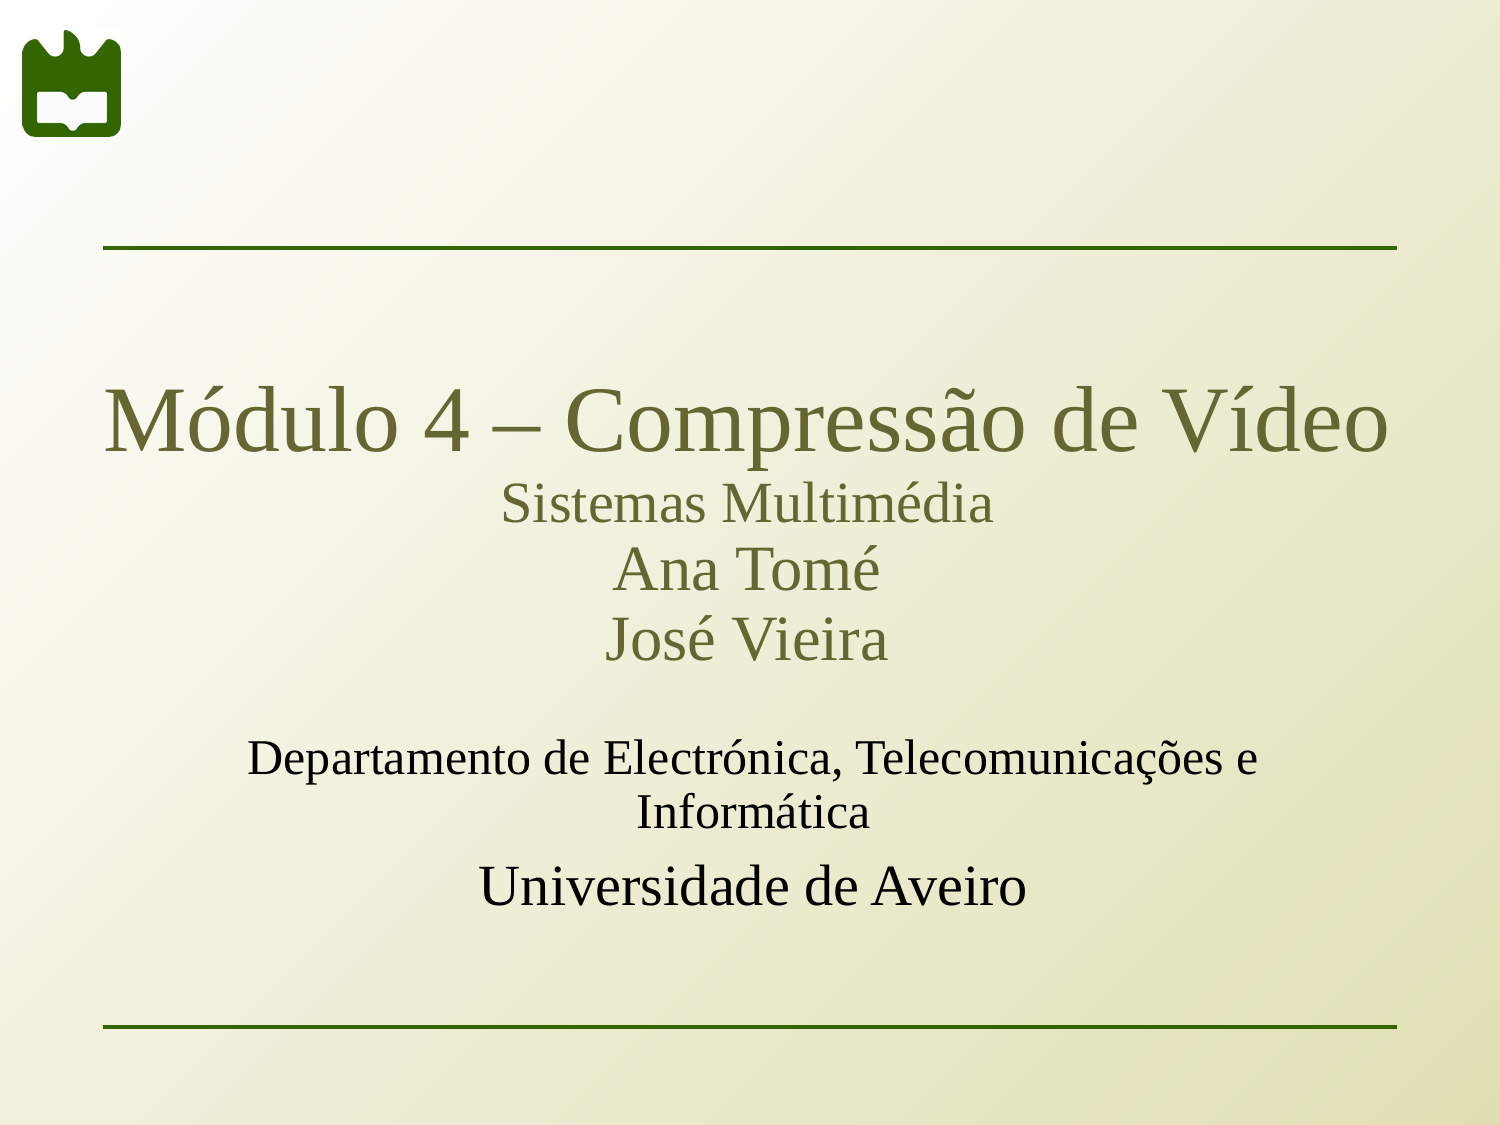

# Módulo 4 – Compressão de Vídeo Sistemas Multimédia Ana Tomé José Vieira
Departamento de Electrónica, Telecomunicações e Informática
Universidade de Aveiro